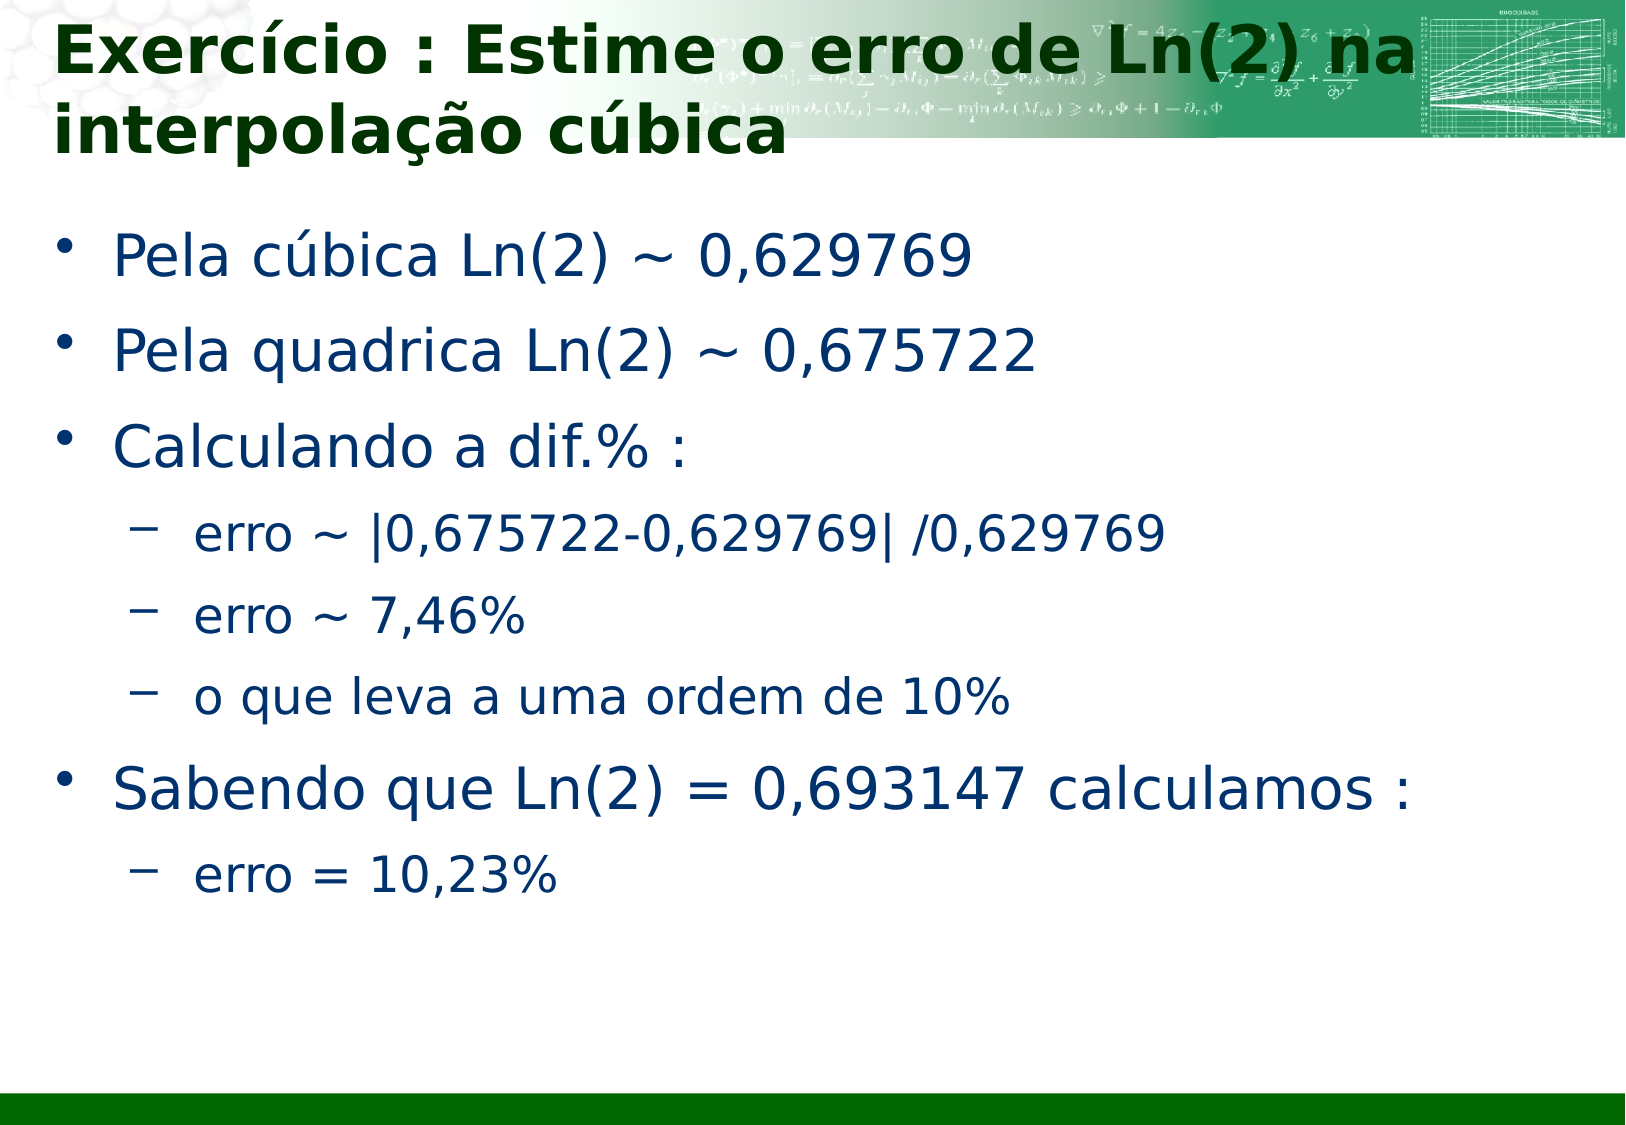

# Exercício : Estime o erro de Ln(2) na interpolação cúbica
Pela cúbica Ln(2) ~ 0,629769
Pela quadrica Ln(2) ~ 0,675722
Calculando a dif.% :
 erro ~ |0,675722-0,629769| /0,629769
 erro ~ 7,46%
 o que leva a uma ordem de 10%
Sabendo que Ln(2) = 0,693147 calculamos :
 erro = 10,23%